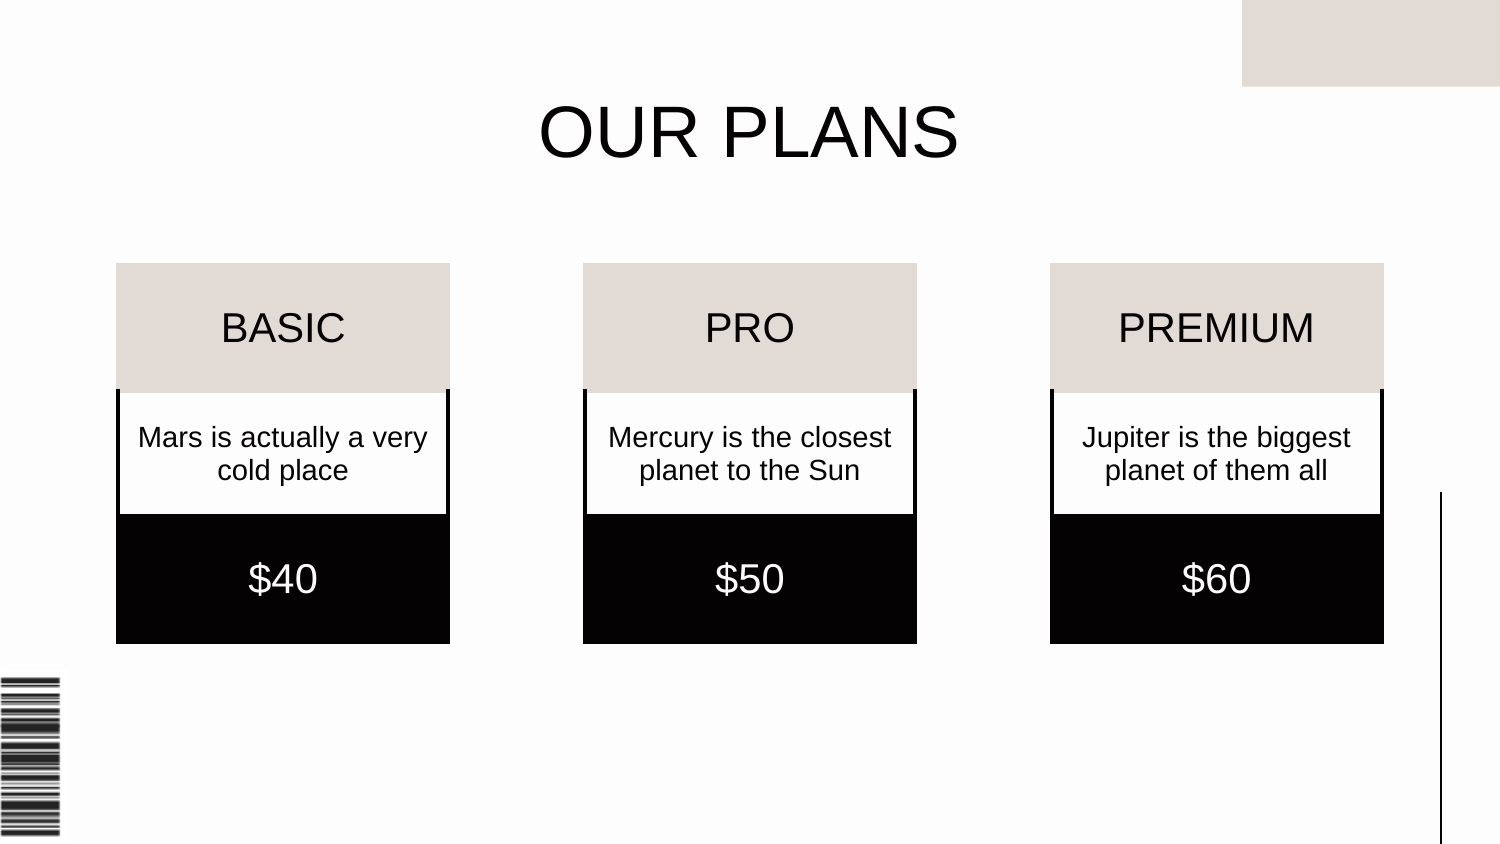

# OUR PLANS
| BASIC |
| --- |
| Mars is actually a very cold place |
| $40 |
| PRO |
| --- |
| Mercury is the closest planet to the Sun |
| $50 |
| PREMIUM |
| --- |
| Jupiter is the biggest planet of them all |
| $60 |